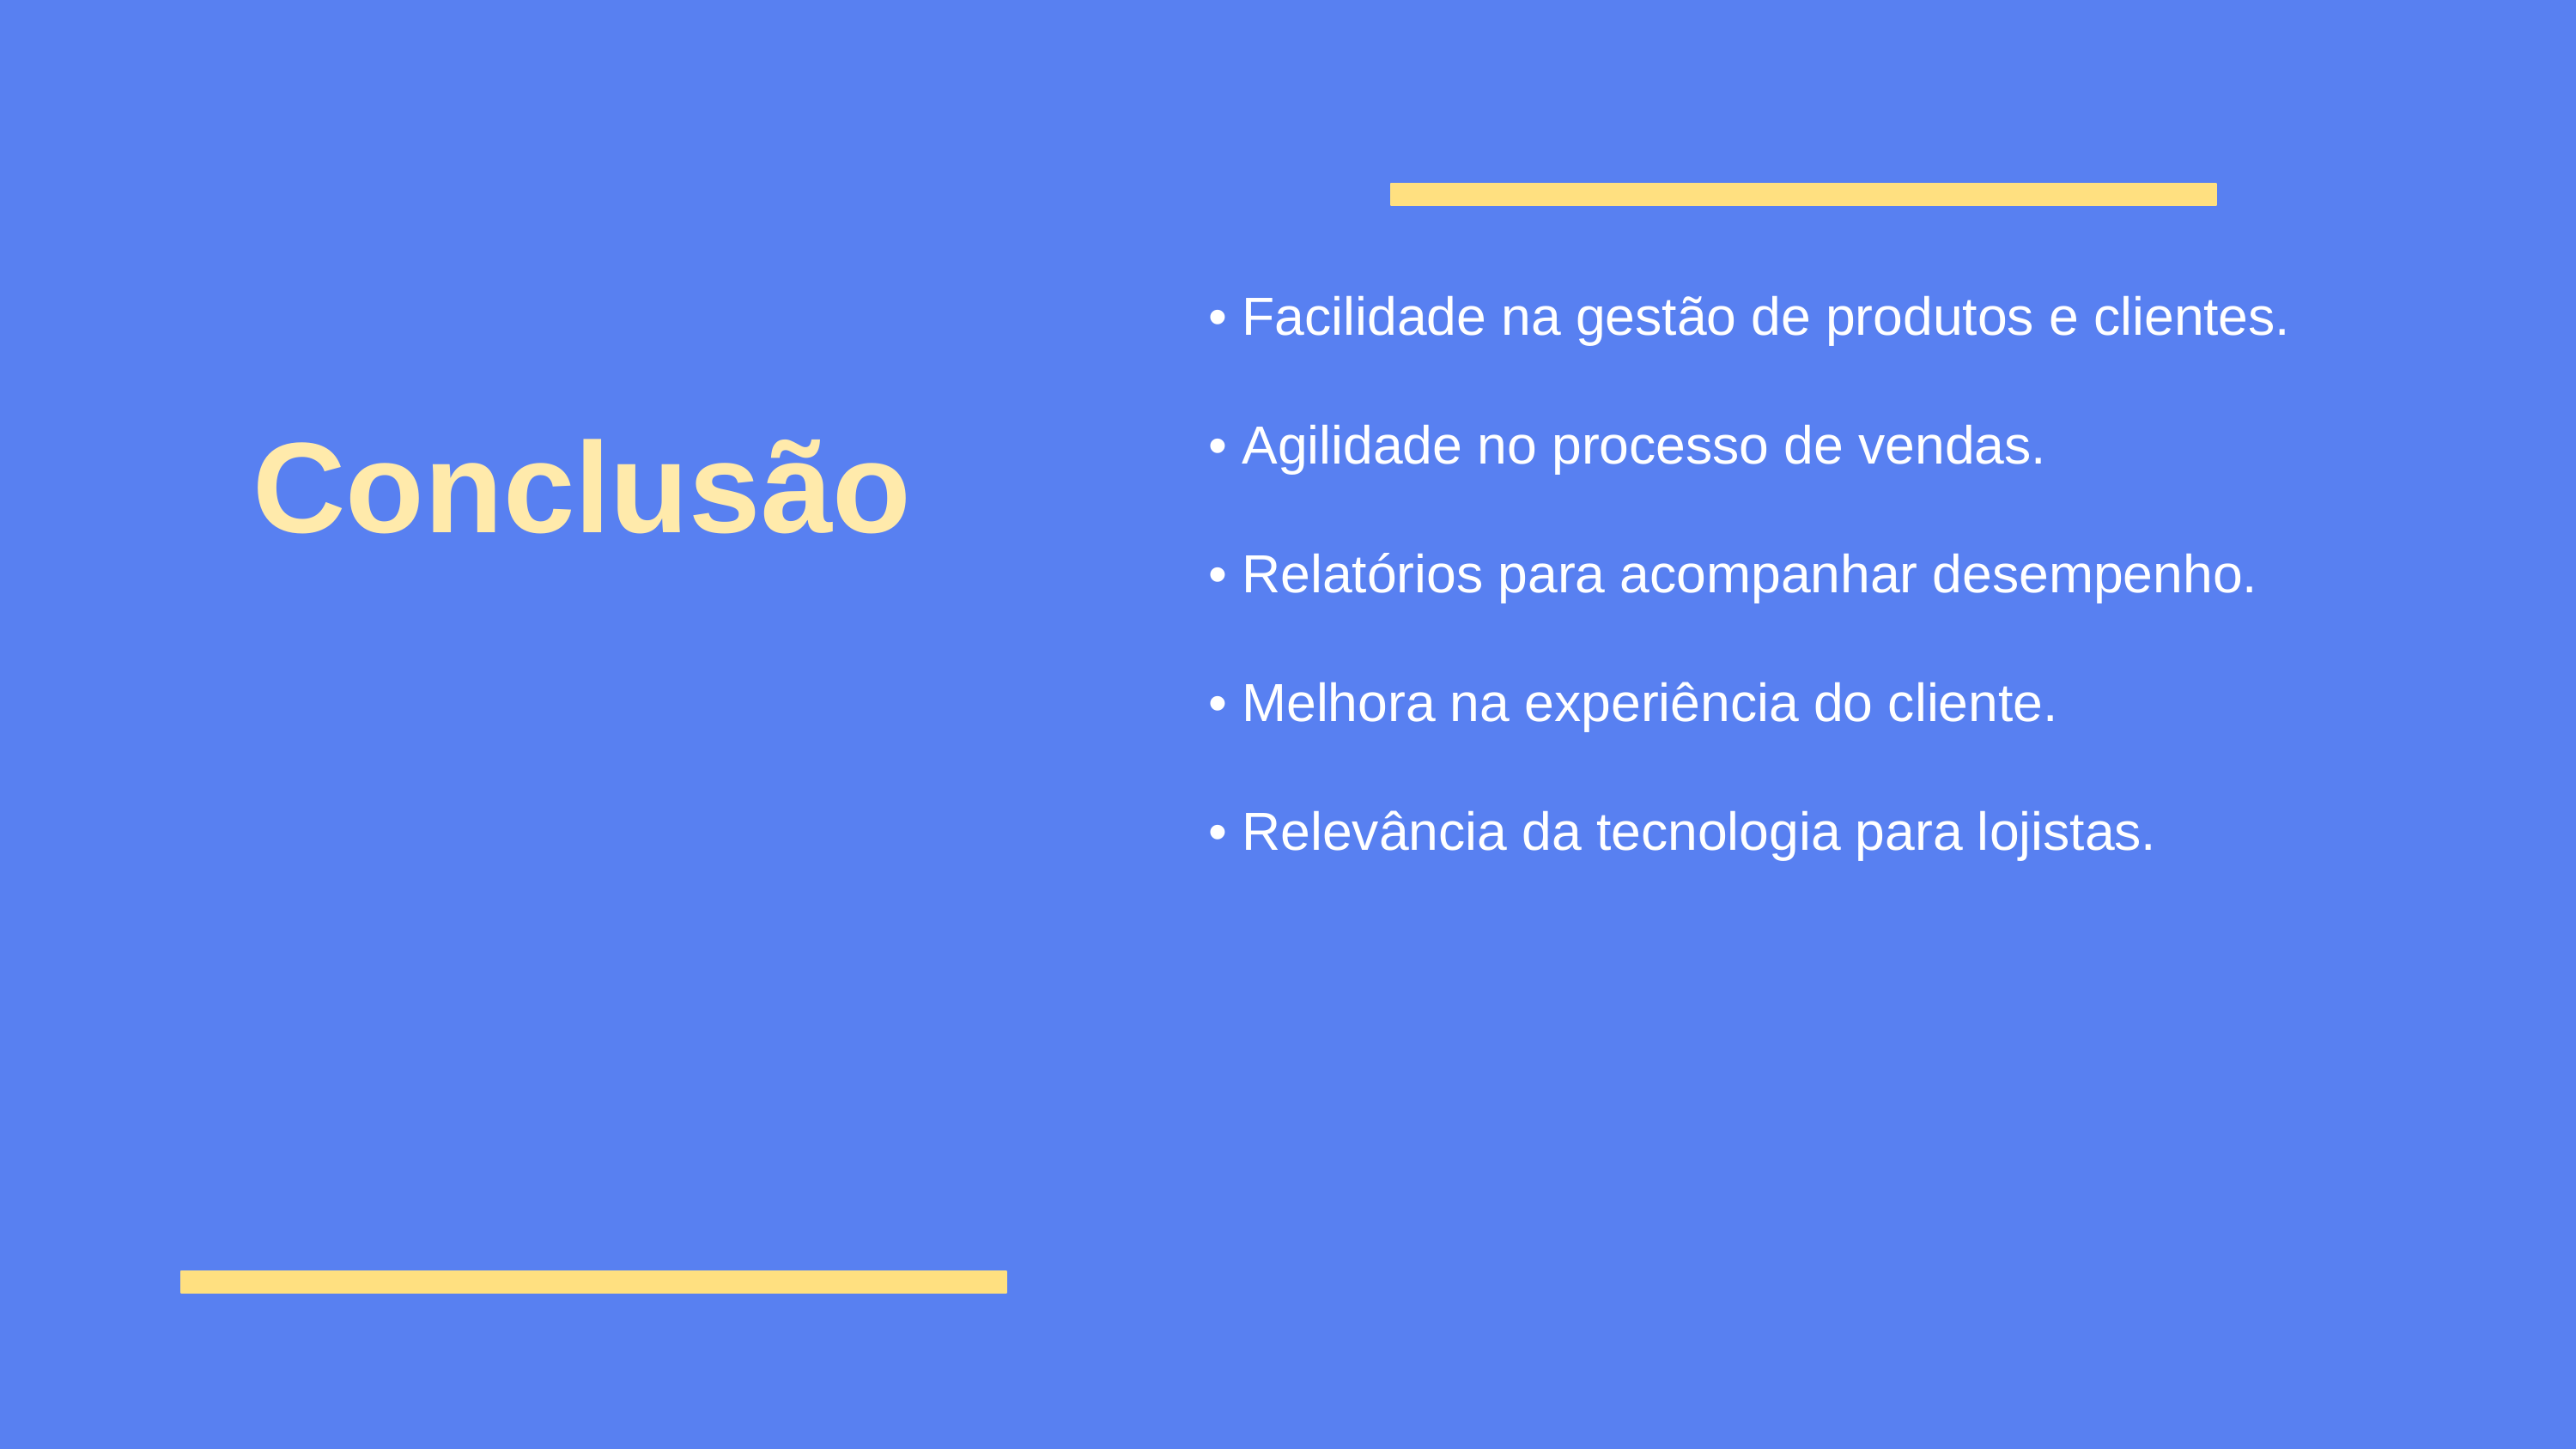

• Facilidade na gestão de produtos e clientes.
• Agilidade no processo de vendas.
Conclusão
• Relatórios para acompanhar desempenho.
• Melhora na experiência do cliente.
• Relevância da tecnologia para lojistas.